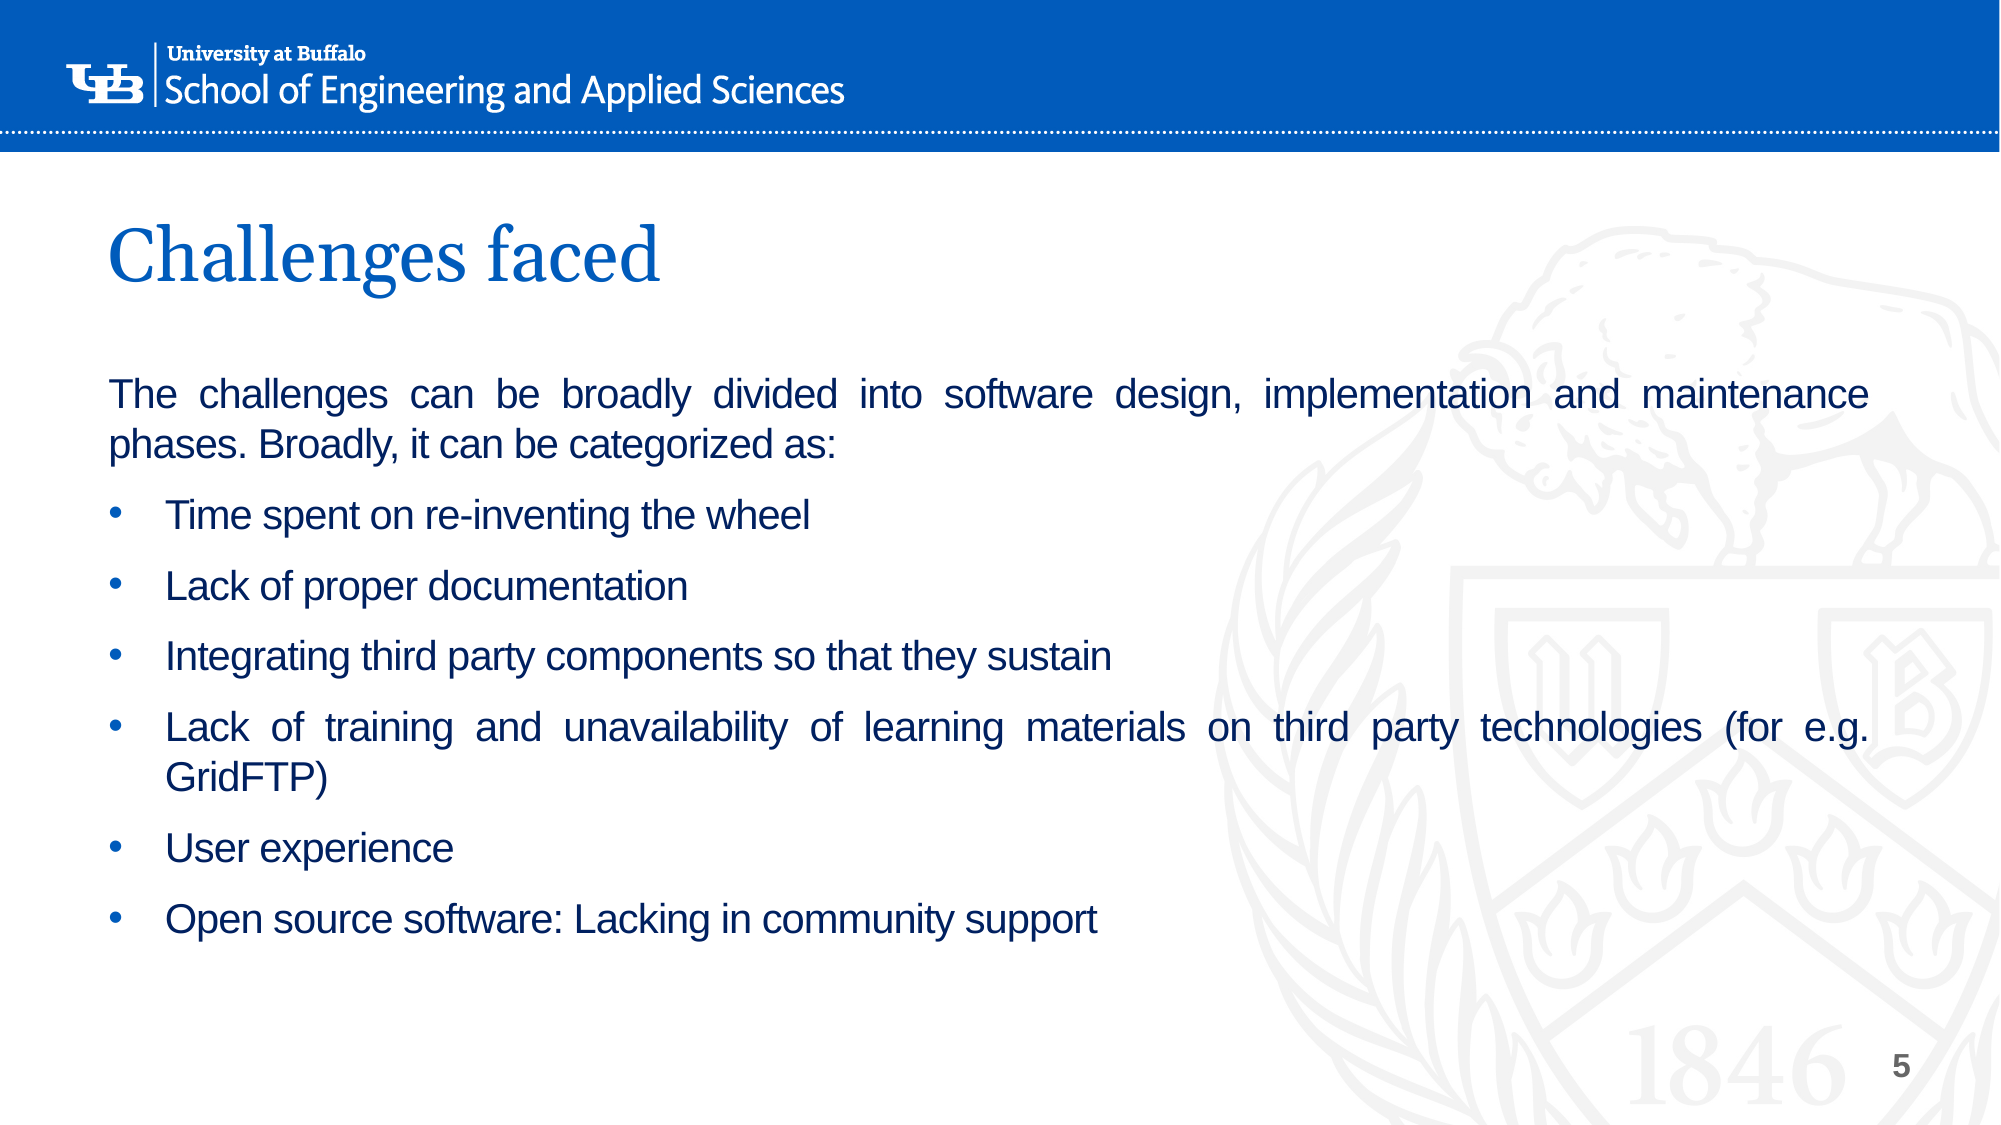

# Challenges faced
The challenges can be broadly divided into software design, implementation and maintenance phases. Broadly, it can be categorized as:
Time spent on re-inventing the wheel
Lack of proper documentation
Integrating third party components so that they sustain
Lack of training and unavailability of learning materials on third party technologies (for e.g. GridFTP)
User experience
Open source software: Lacking in community support